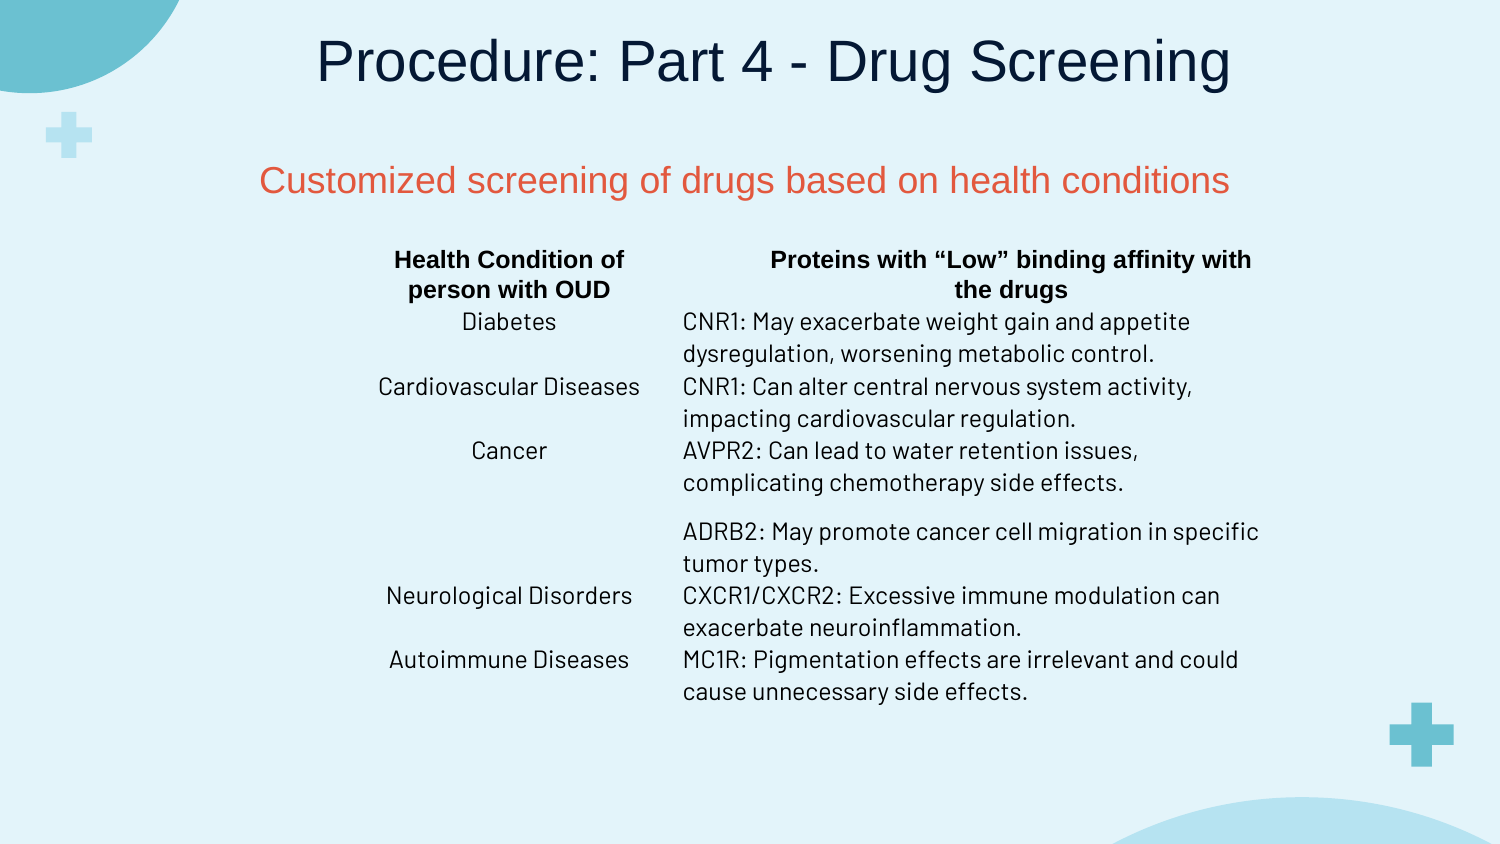

# Procedure: Part 4 - Drug Screening

Customized screening of drugs based on health conditions
| Health Condition of person with OUD | Proteins with “Low” binding affinity with the drugs |
| --- | --- |
| Diabetes | CNR1: May exacerbate weight gain and appetite dysregulation, worsening metabolic control. |
| Cardiovascular Diseases | CNR1: Can alter central nervous system activity, impacting cardiovascular regulation. |
| Cancer | AVPR2: Can lead to water retention issues, complicating chemotherapy side effects. ADRB2: May promote cancer cell migration in specific tumor types. |
| Neurological Disorders | CXCR1/CXCR2: Excessive immune modulation can exacerbate neuroinflammation. |
| Autoimmune Diseases | MC1R: Pigmentation effects are irrelevant and could cause unnecessary side effects. |